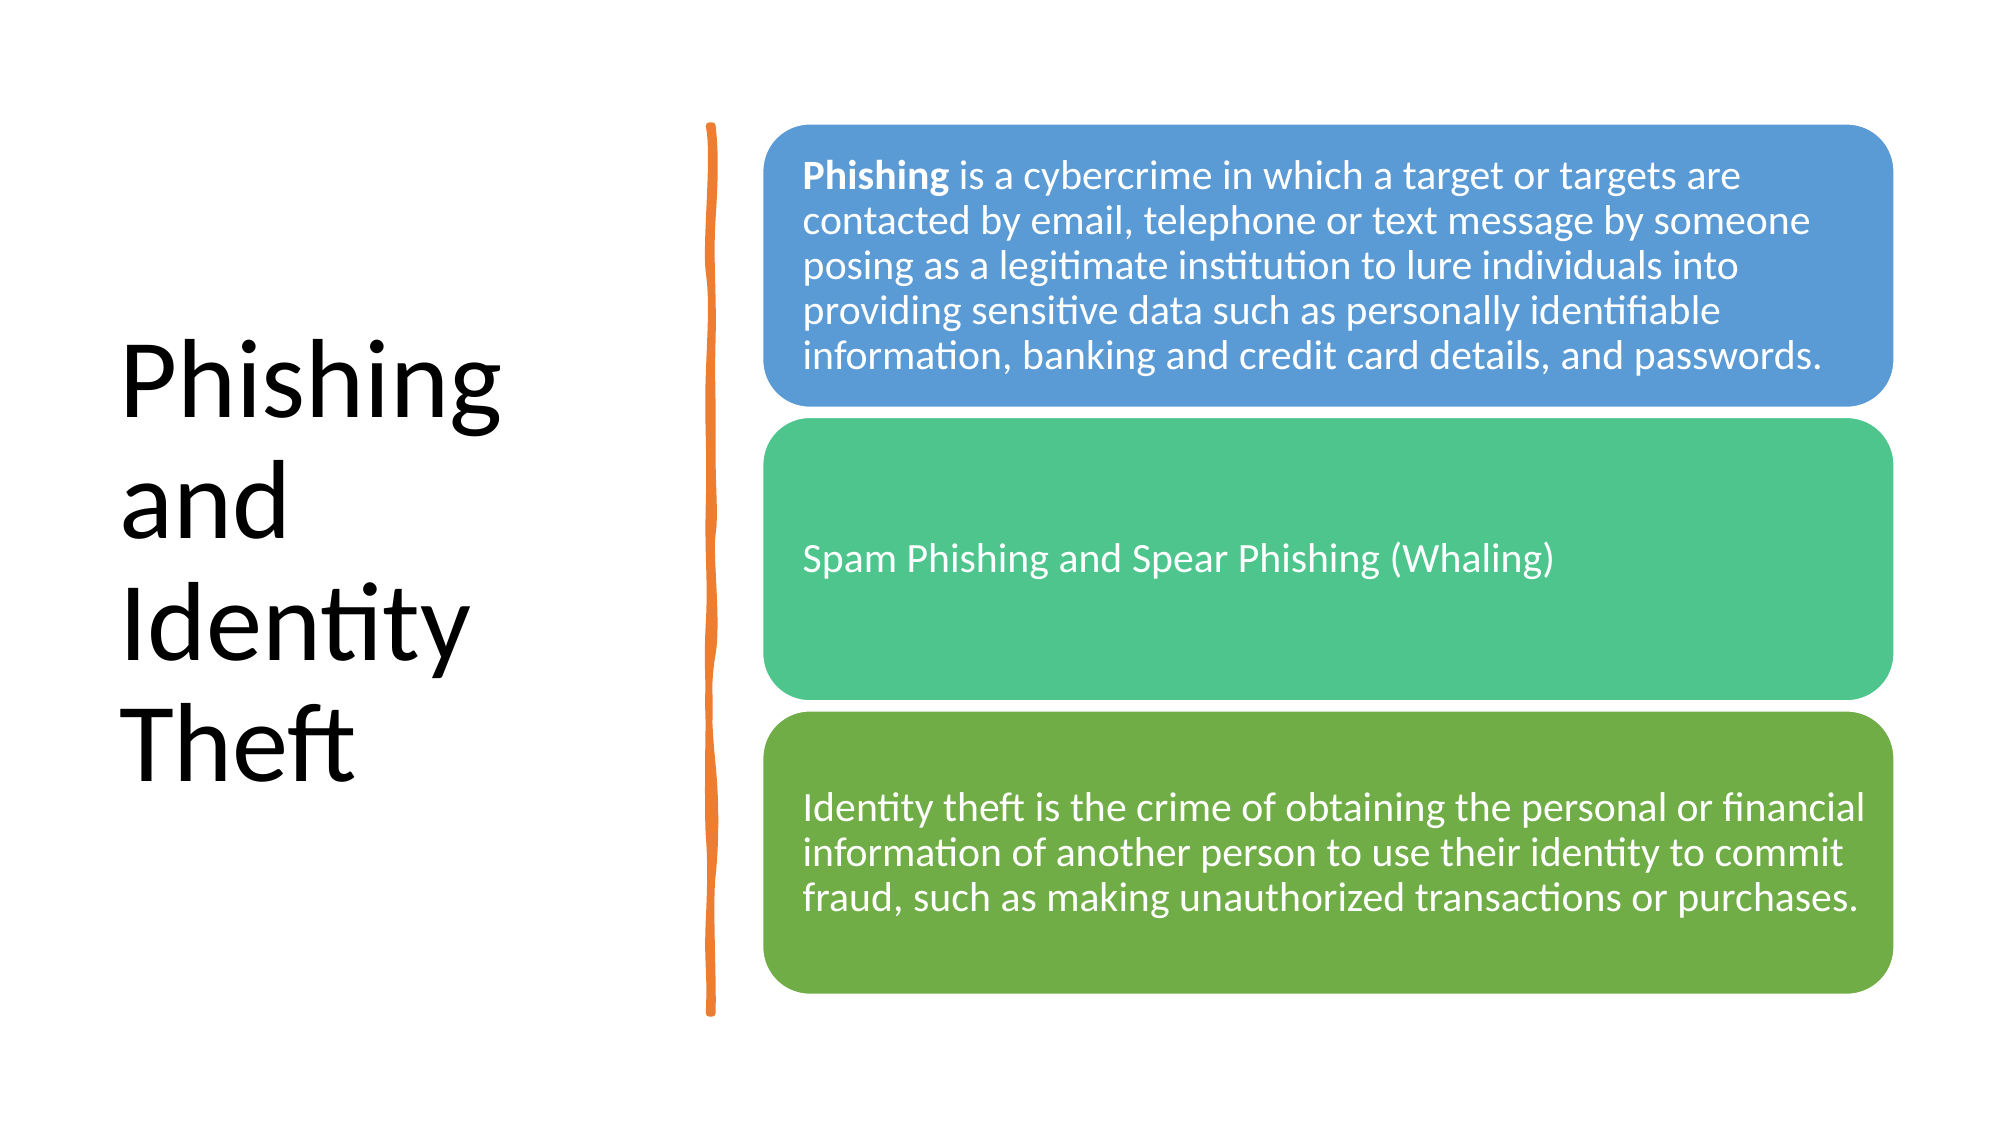

Phishing is a cybercrime in which a target or targets are contacted by email, telephone or text message by someone posing as a legitimate institution to lure individuals into providing sensitive data such as personally identifiable information, banking and credit card details, and passwords.
Spam Phishing and Spear Phishing (Whaling)
Identity theft is the crime of obtaining the personal or financial information of another person to use their identity to commit fraud, such as making unauthorized transactions or purchases.
# Phishing and Identity Theft